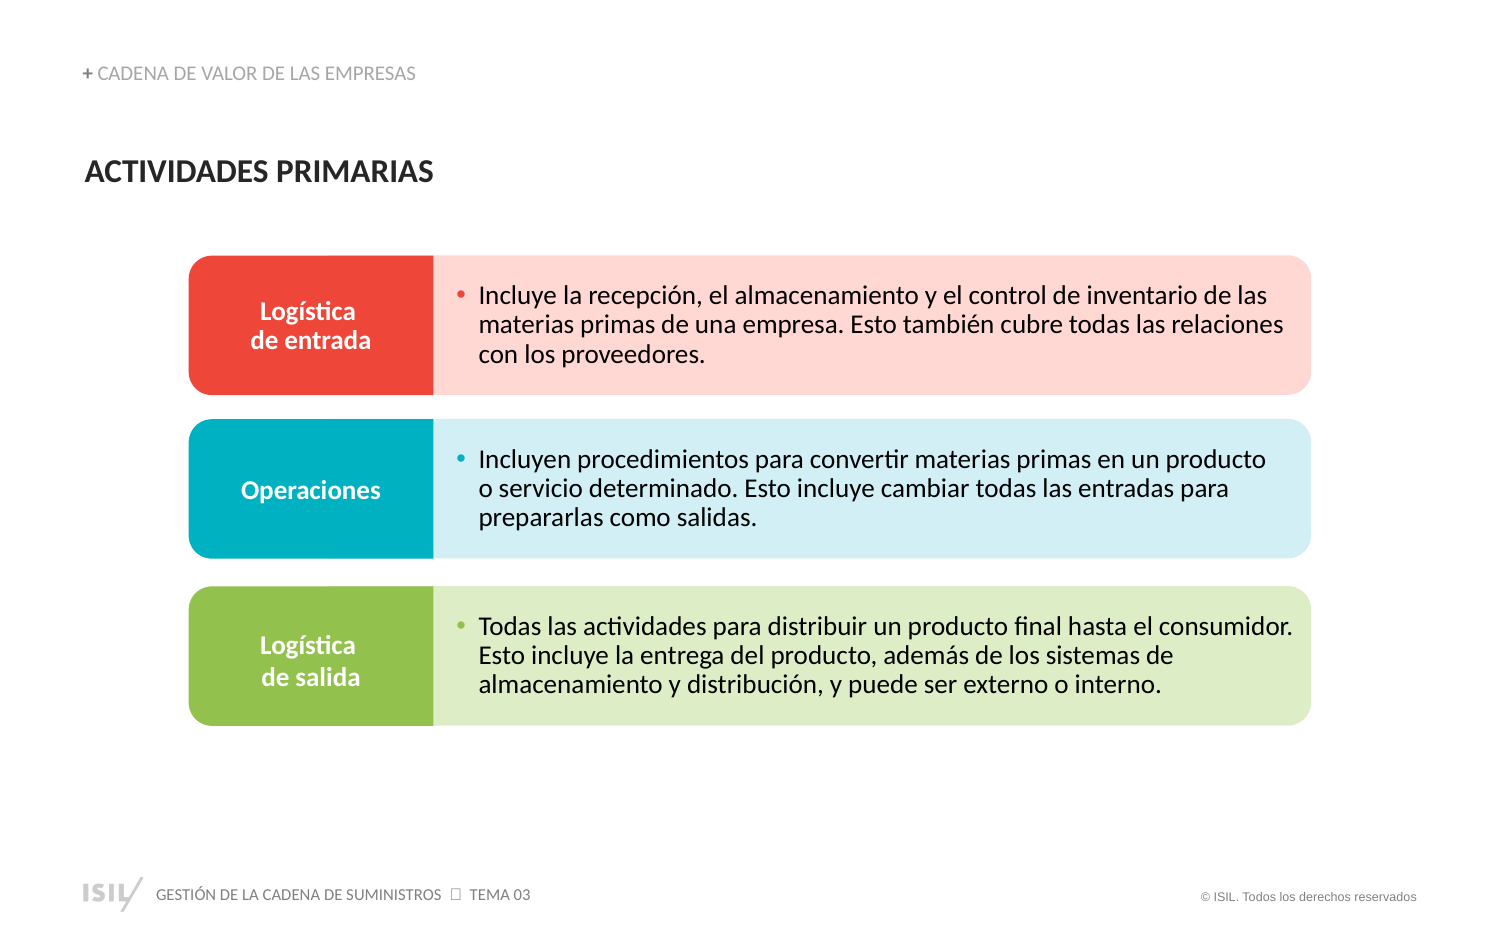

+ CADENA DE VALOR DE LAS EMPRESAS
ACTIVIDADES PRIMARIAS

Incluye la recepción, el almacenamiento y el control de inventario de las materias primas de una empresa. Esto también cubre todas las relaciones con los proveedores.
Logística
de entrada

Incluyen procedimientos para convertir materias primas en un producto
o servicio determinado. Esto incluye cambiar todas las entradas para prepararlas como salidas.
Operaciones

Todas las actividades para distribuir un producto final hasta el consumidor. Esto incluye la entrega del producto, además de los sistemas de almacenamiento y distribución, y puede ser externo o interno.
Logística
de salida